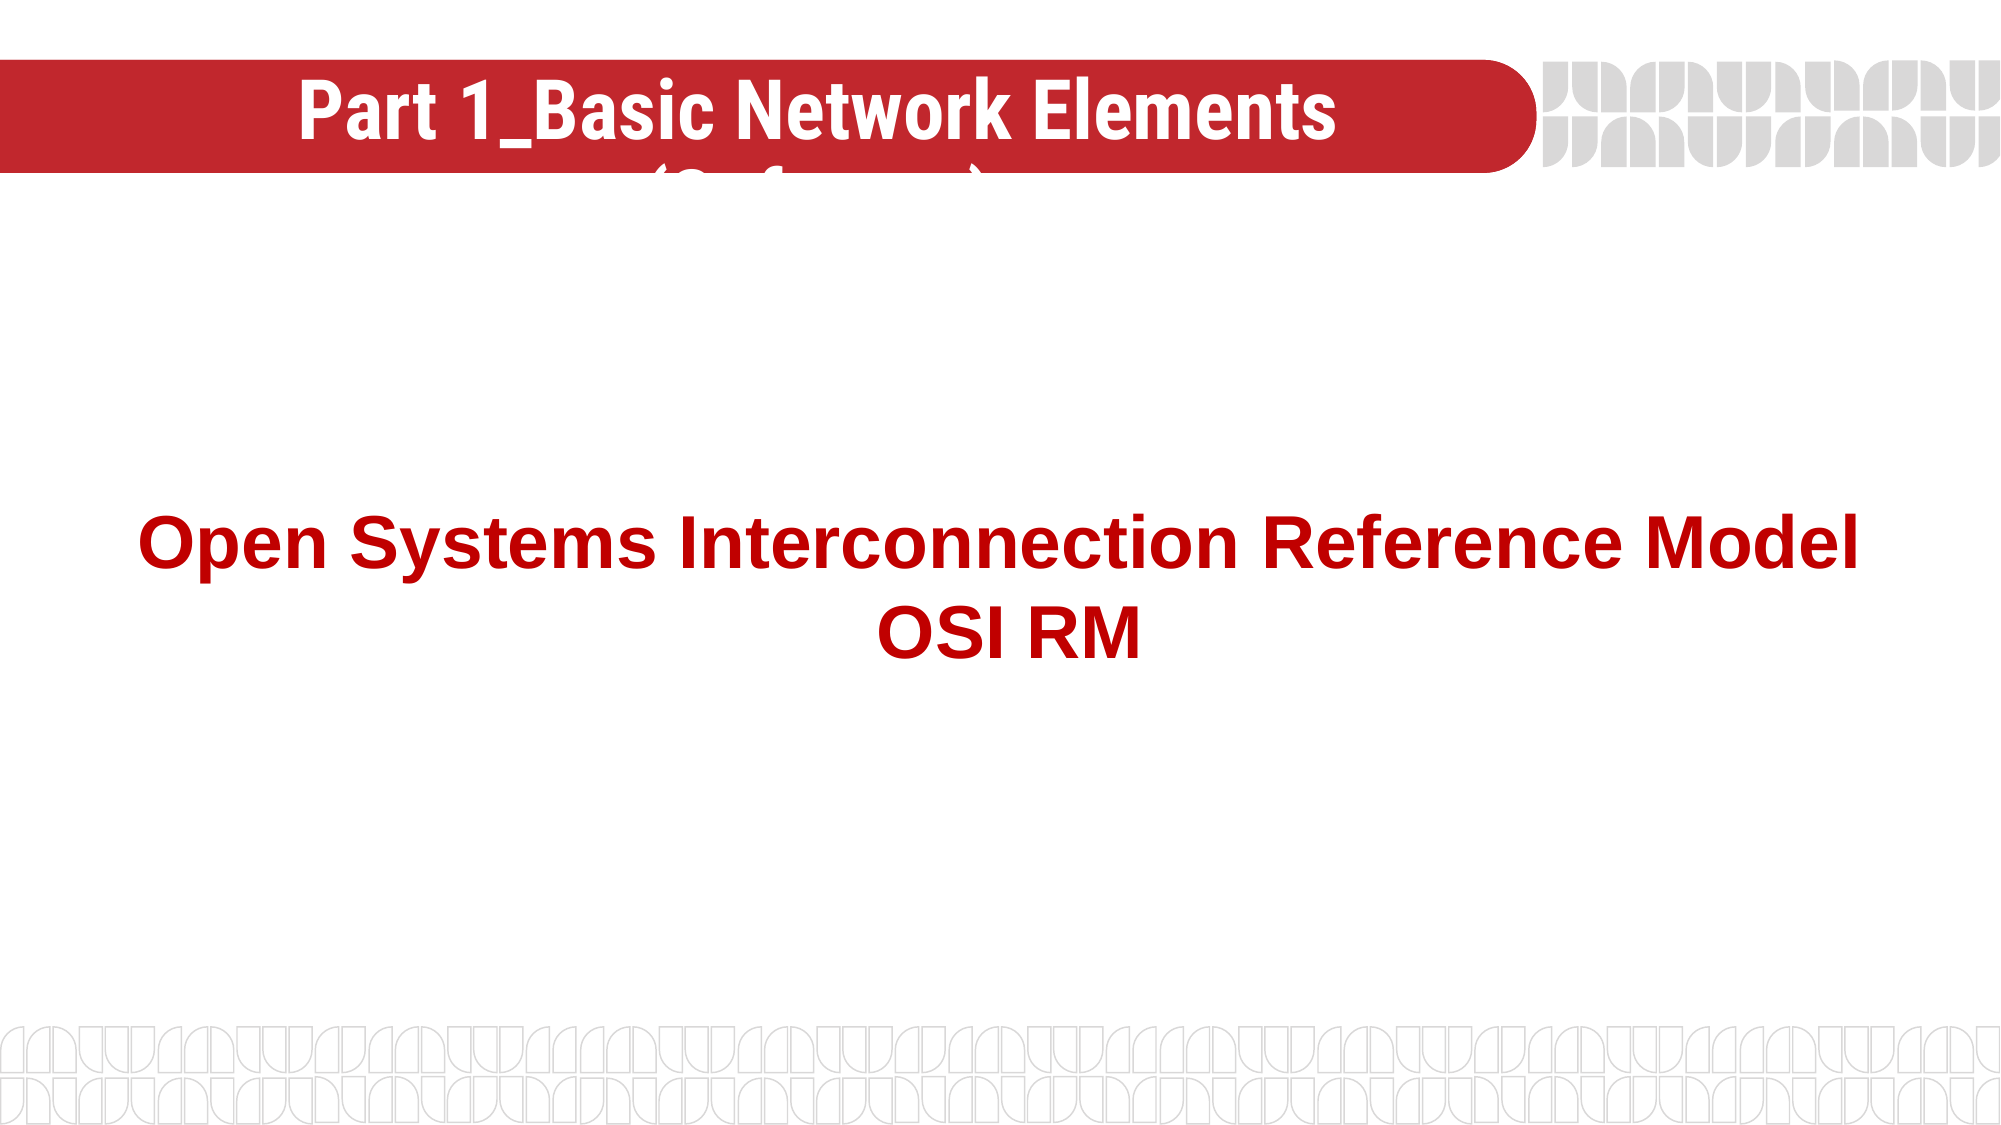

# Part 1_Basic Network Elements (Software)
Open Systems Interconnection Reference Model
 OSI RM